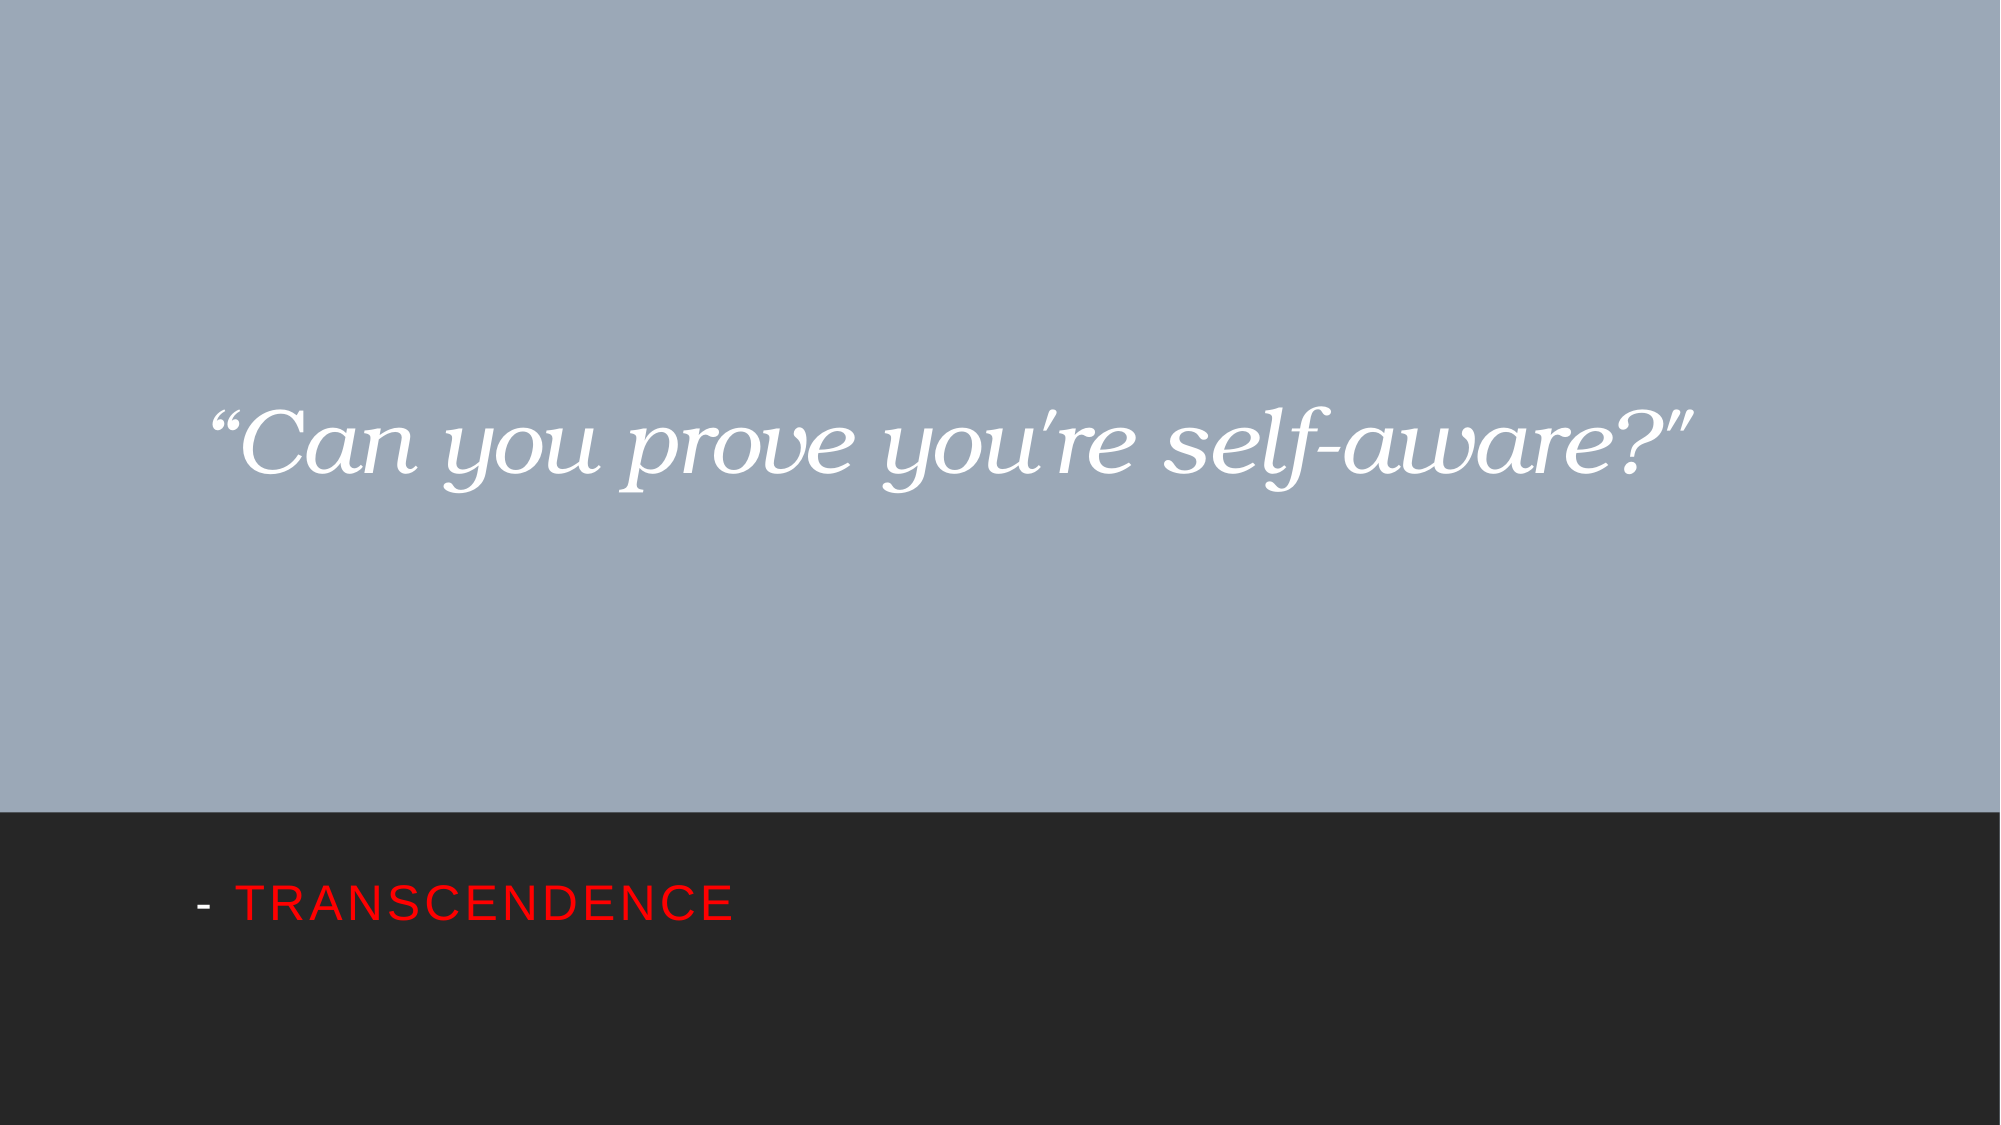

# “Can you prove you're self-aware?"

- Transcendence